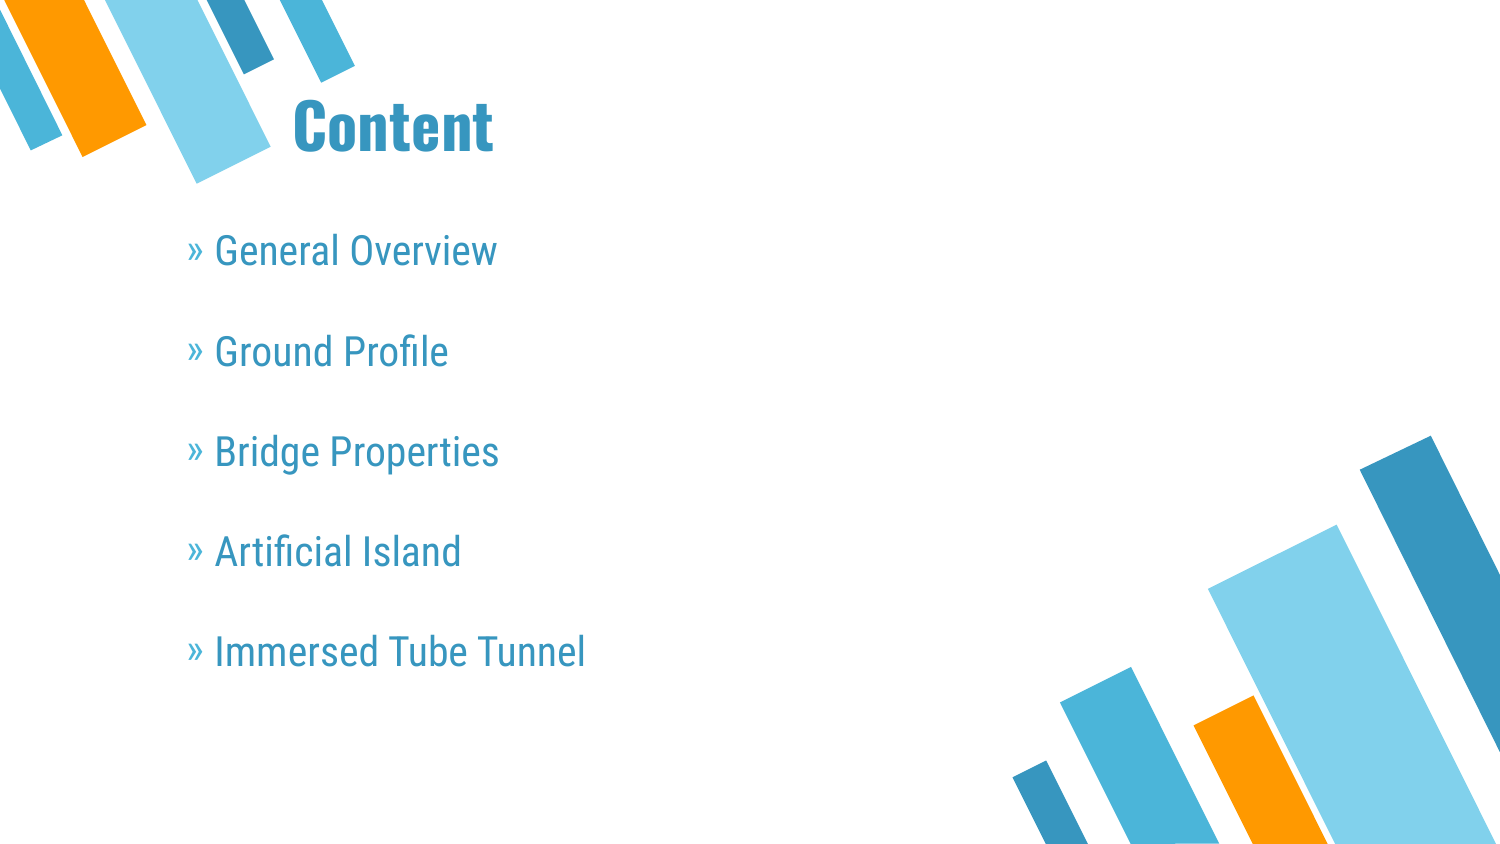

# Content
General Overview

Ground Profile

Bridge Properties

Artificial Island

Immersed Tube Tunnel